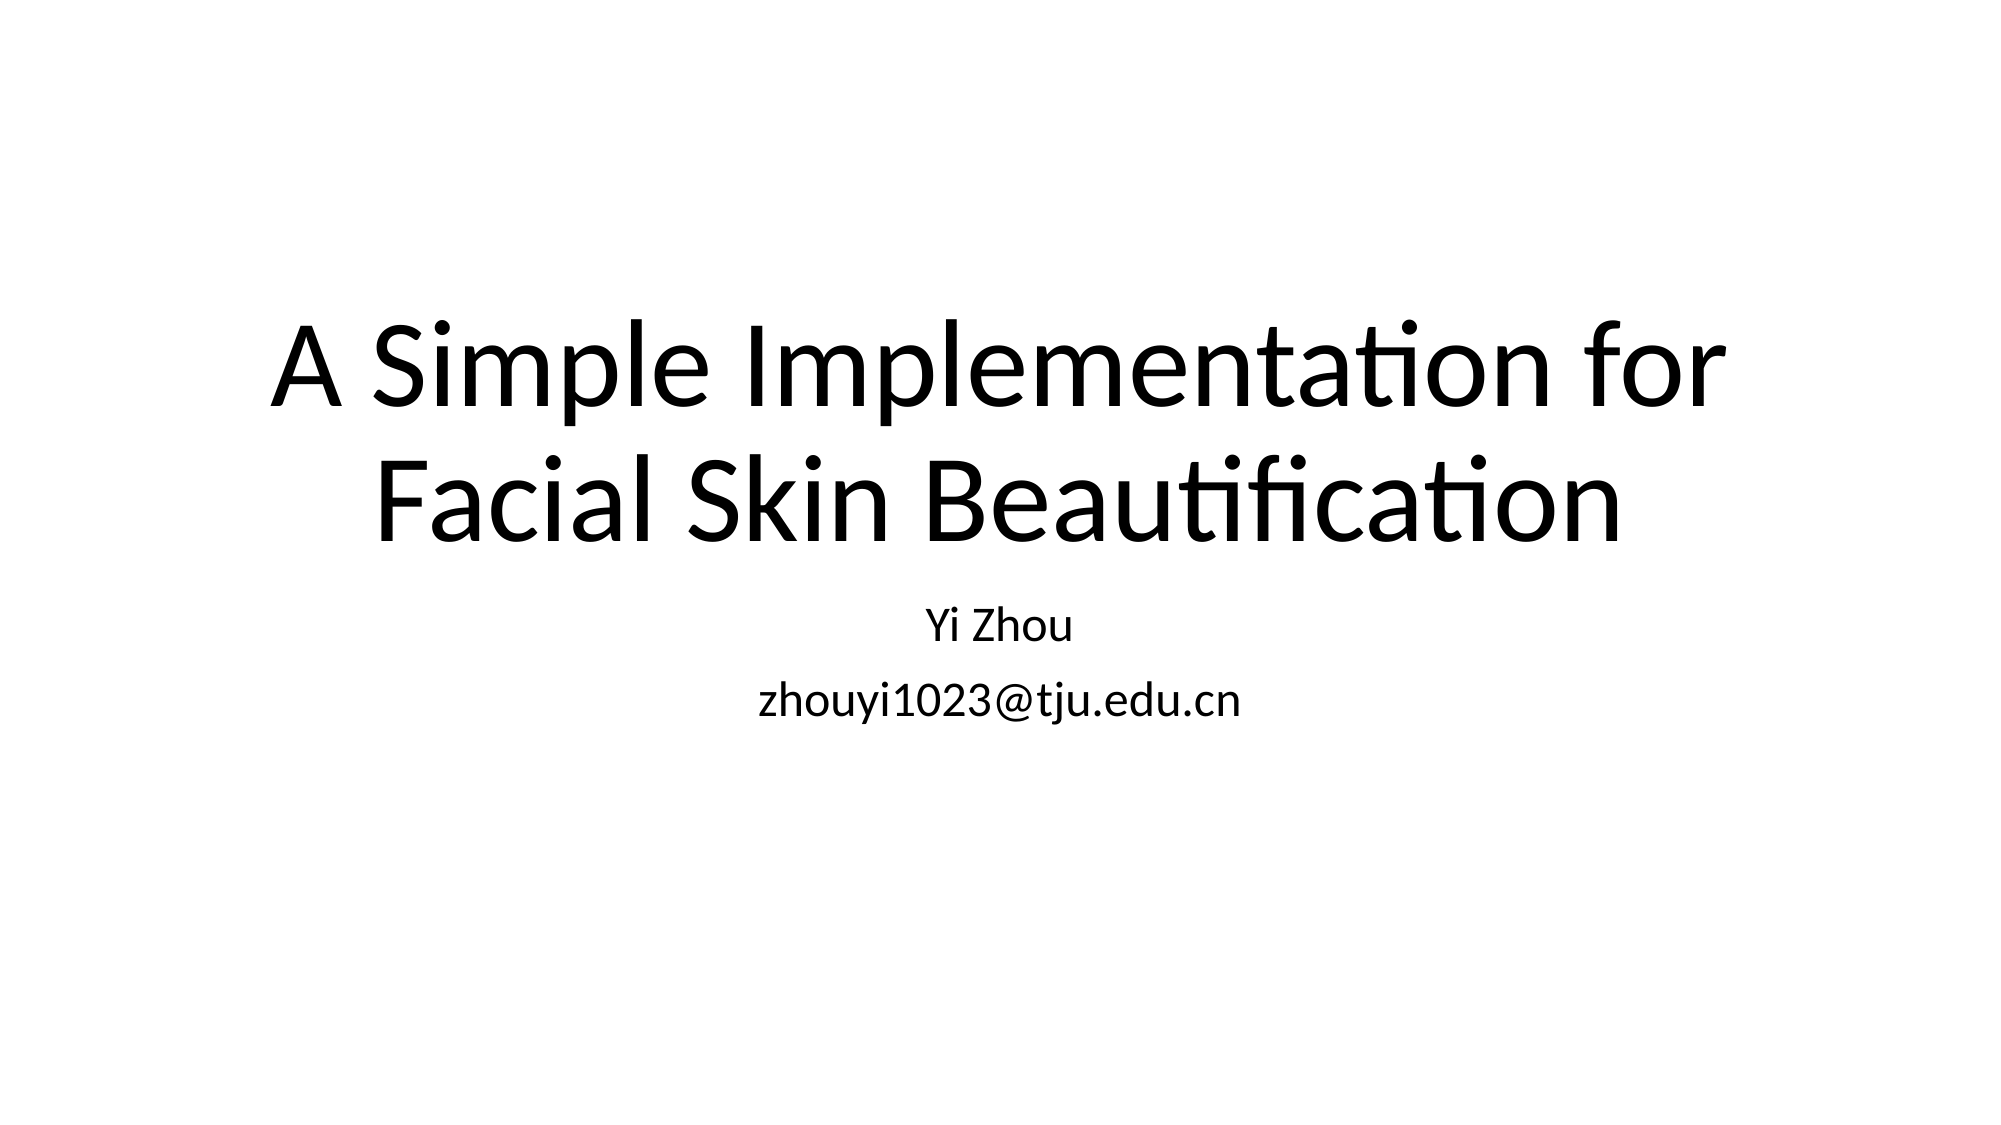

# A Simple Implementation for Facial Skin Beautification
Yi Zhou
zhouyi1023@tju.edu.cn